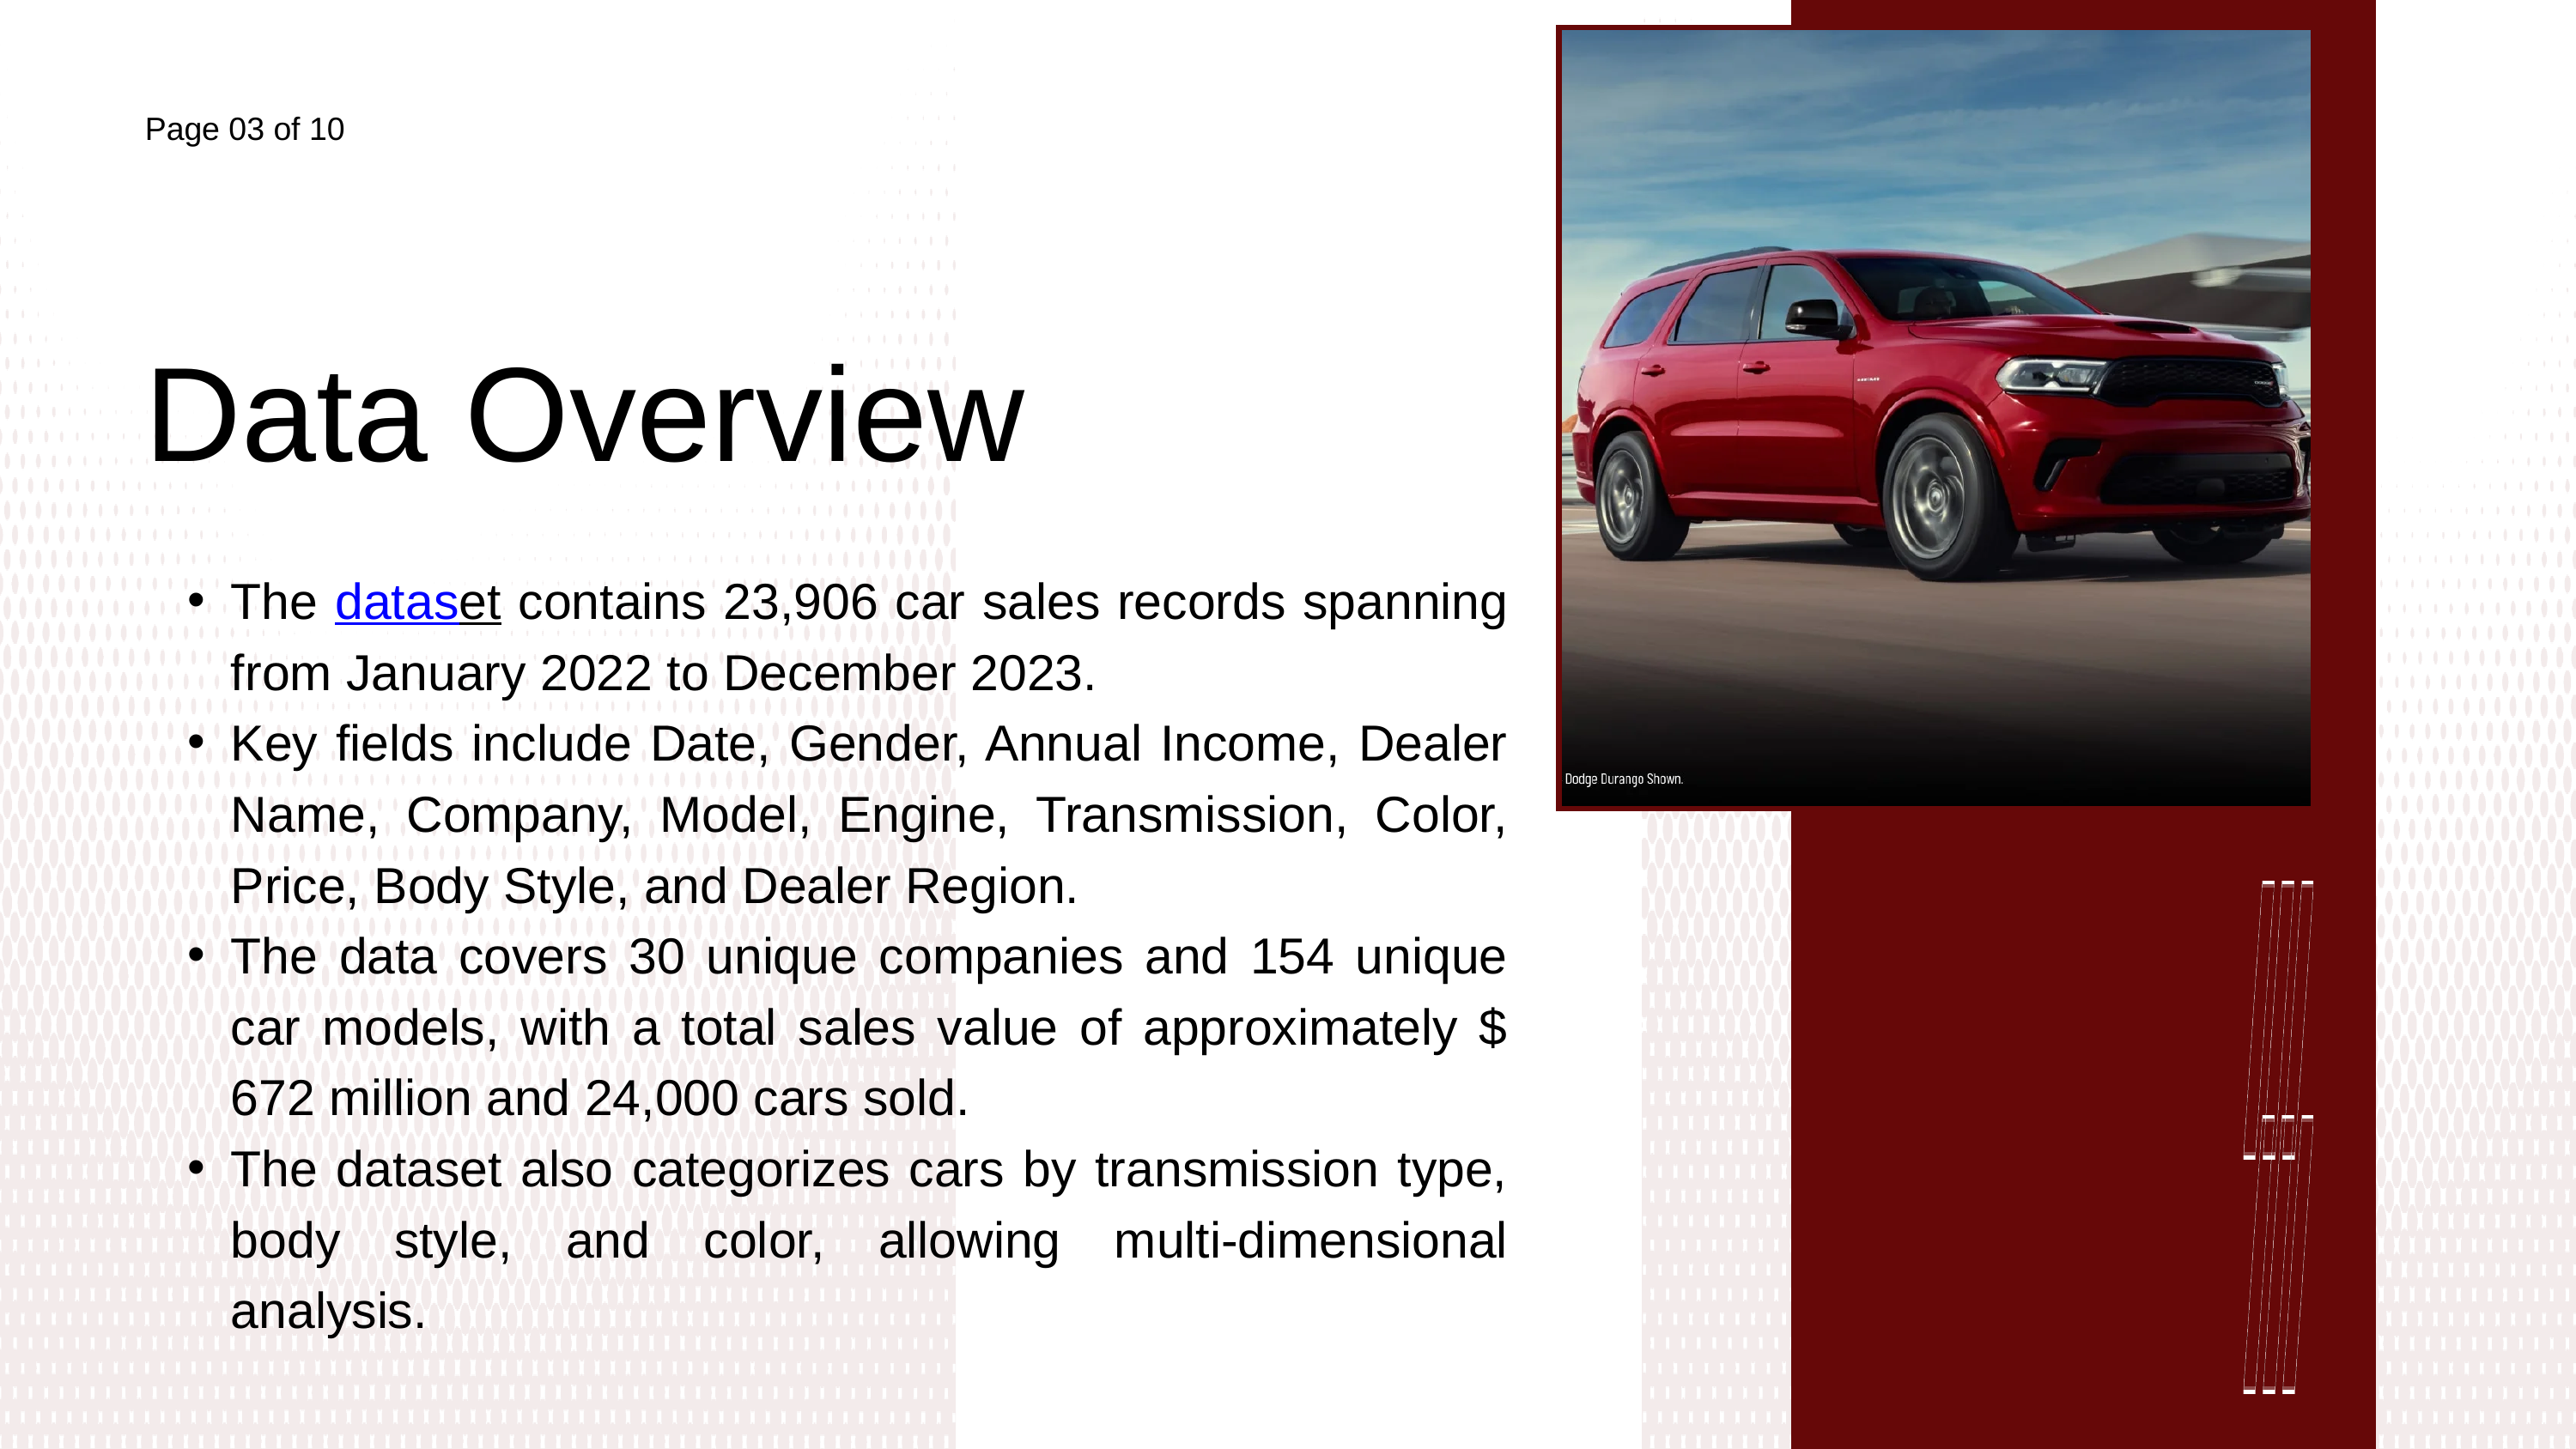

Page 03 of 10

Data Overview
The dataset contains 23,906 car sales records spanning from January 2022 to December 2023.
Key fields include Date, Gender, Annual Income, Dealer Name, Company, Model, Engine, Transmission, Color, Price, Body Style, and Dealer Region.
The data covers 30 unique companies and 154 unique car models, with a total sales value of approximately $ 672 million and 24,000 cars sold.
The dataset also categorizes cars by transmission type, body style, and color, allowing multi-dimensional analysis.